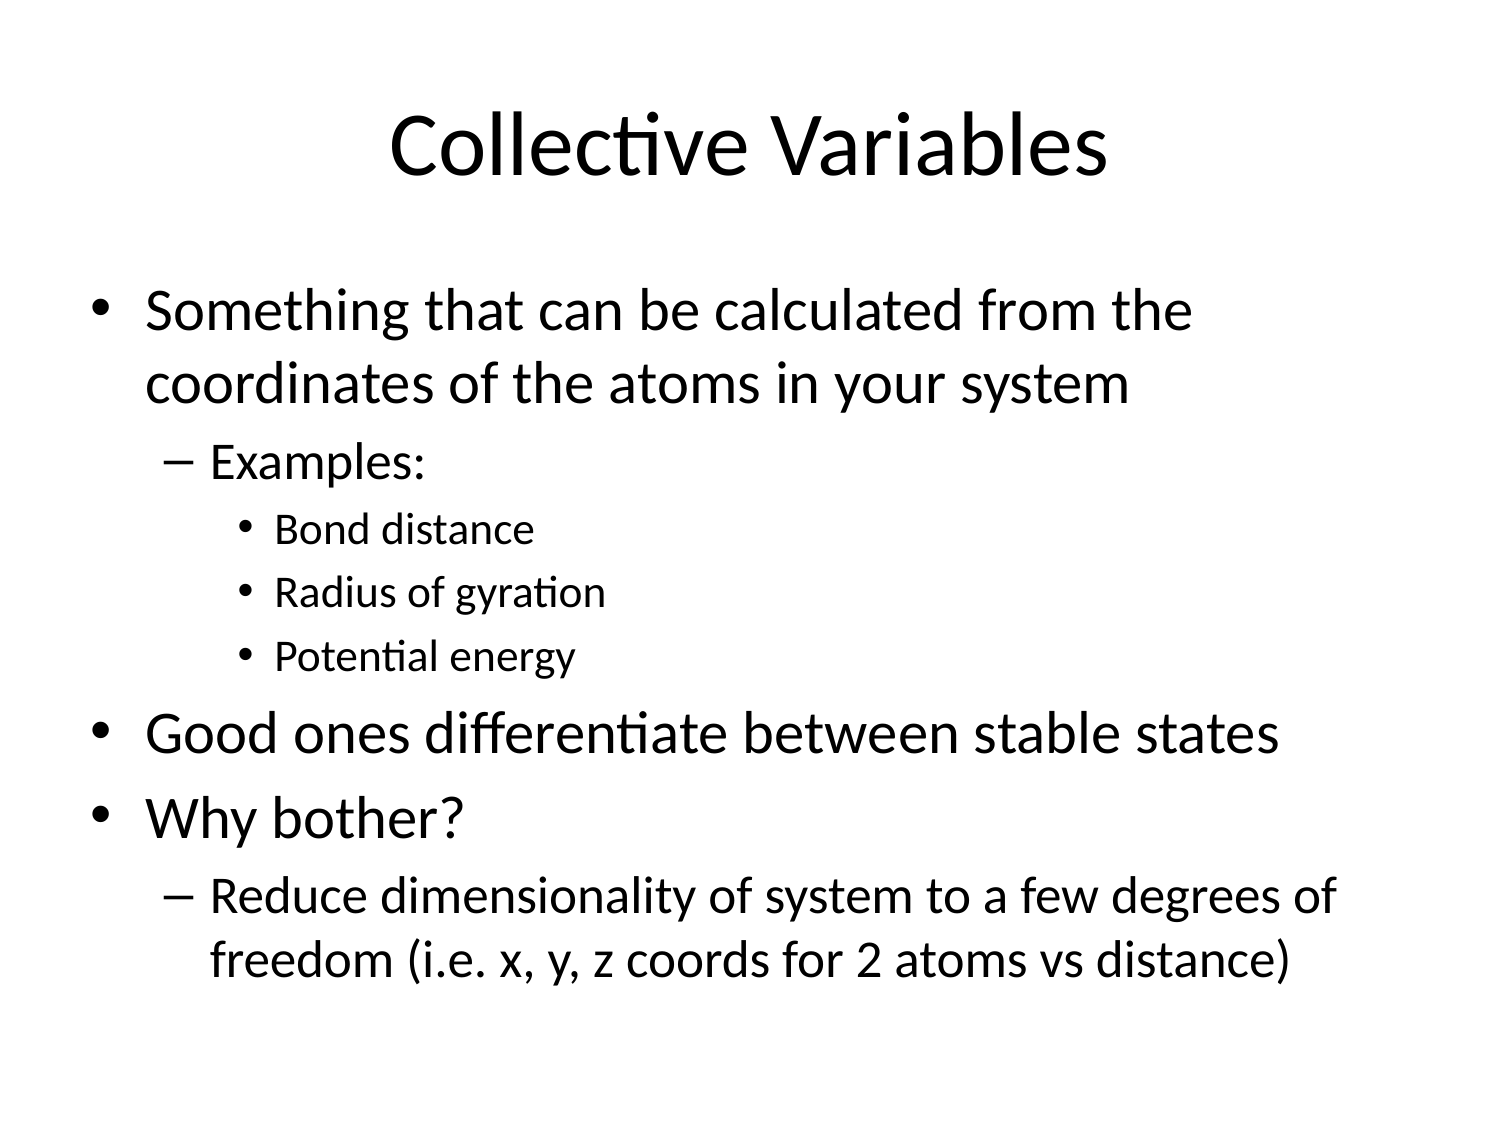

# Collective Variables
Something that can be calculated from the coordinates of the atoms in your system
Examples:
Bond distance
Radius of gyration
Potential energy
Good ones differentiate between stable states
Why bother?
Reduce dimensionality of system to a few degrees of freedom (i.e. x, y, z coords for 2 atoms vs distance)